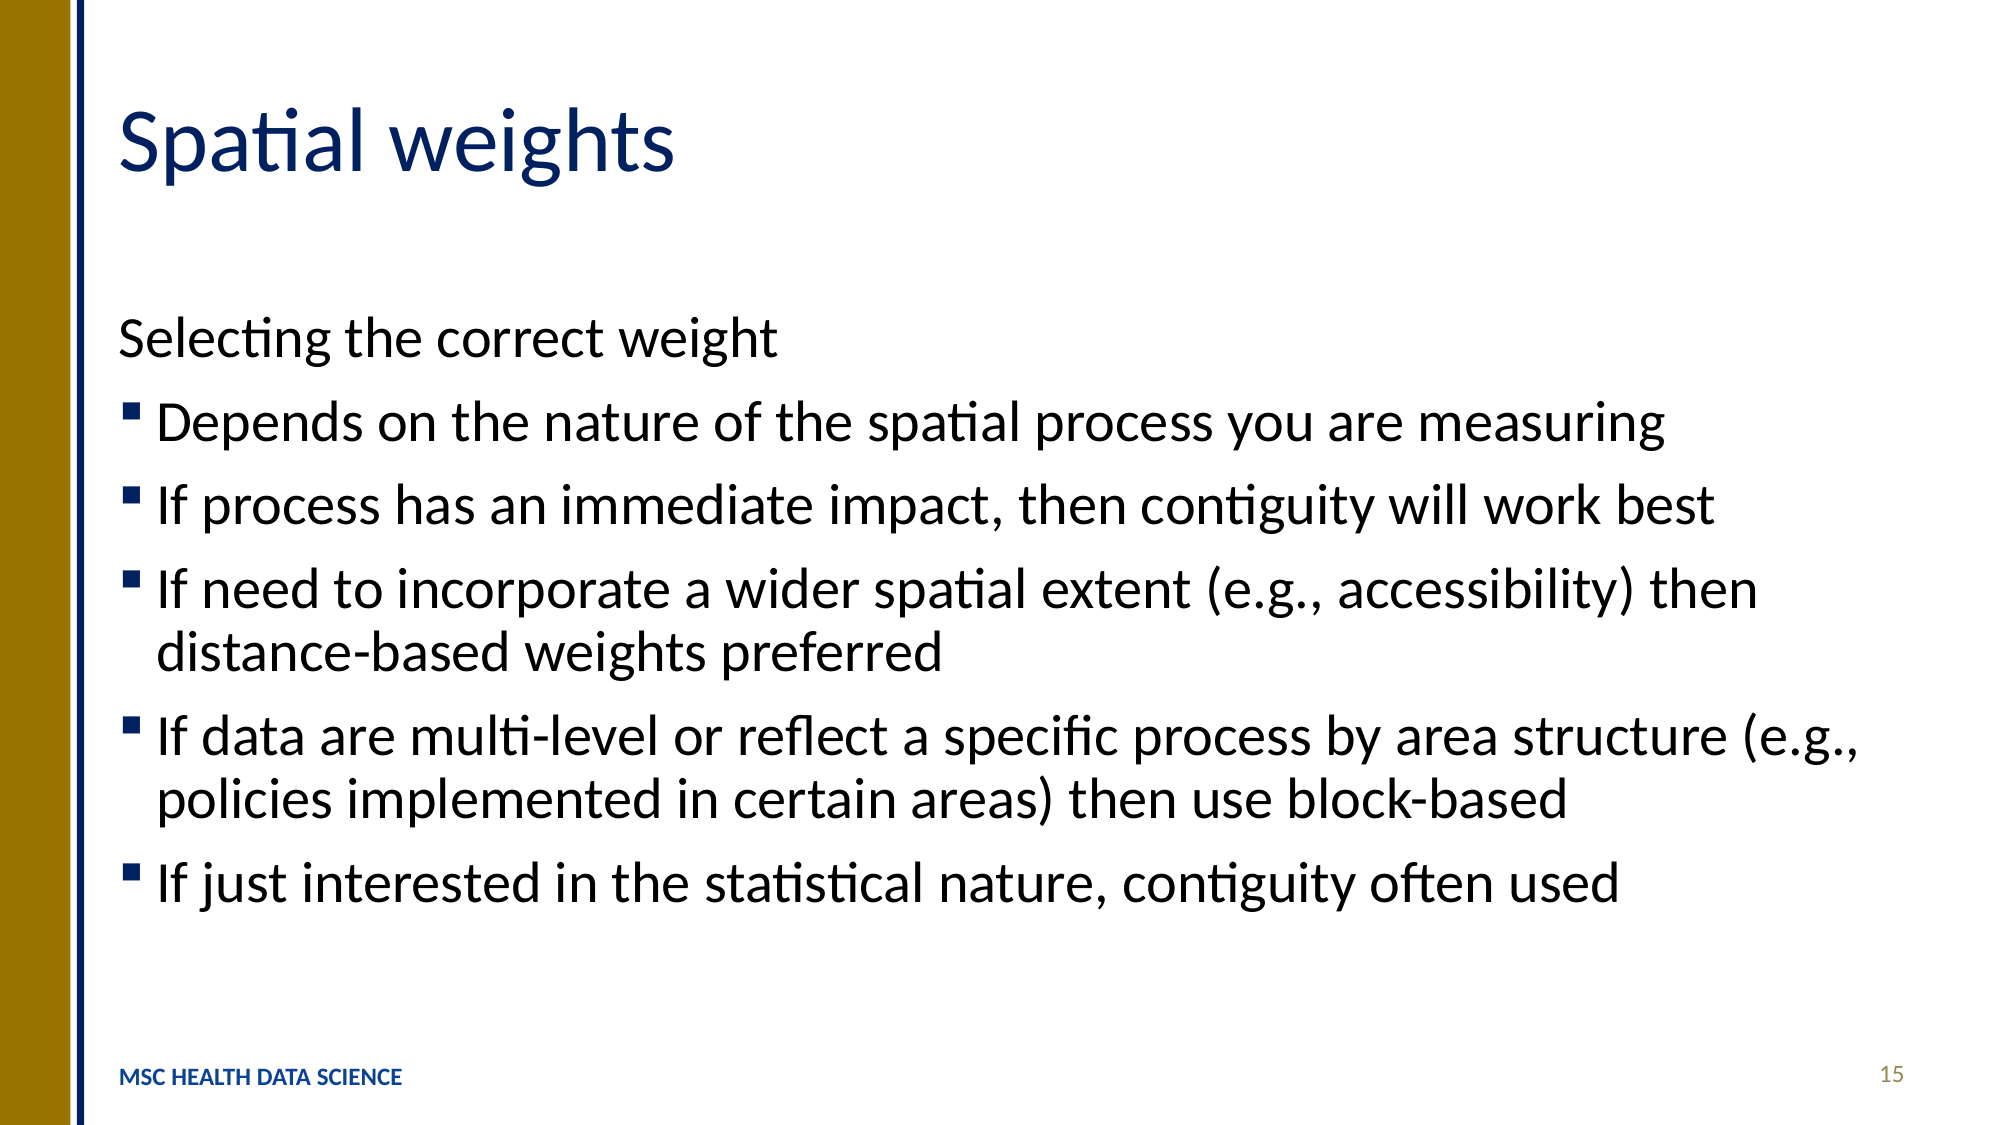

# Spatial weights
Selecting the correct weight
Depends on the nature of the spatial process you are measuring
If process has an immediate impact, then contiguity will work best
If need to incorporate a wider spatial extent (e.g., accessibility) then distance-based weights preferred
If data are multi-level or reflect a specific process by area structure (e.g., policies implemented in certain areas) then use block-based
If just interested in the statistical nature, contiguity often used
15
MSC HEALTH DATA SCIENCE